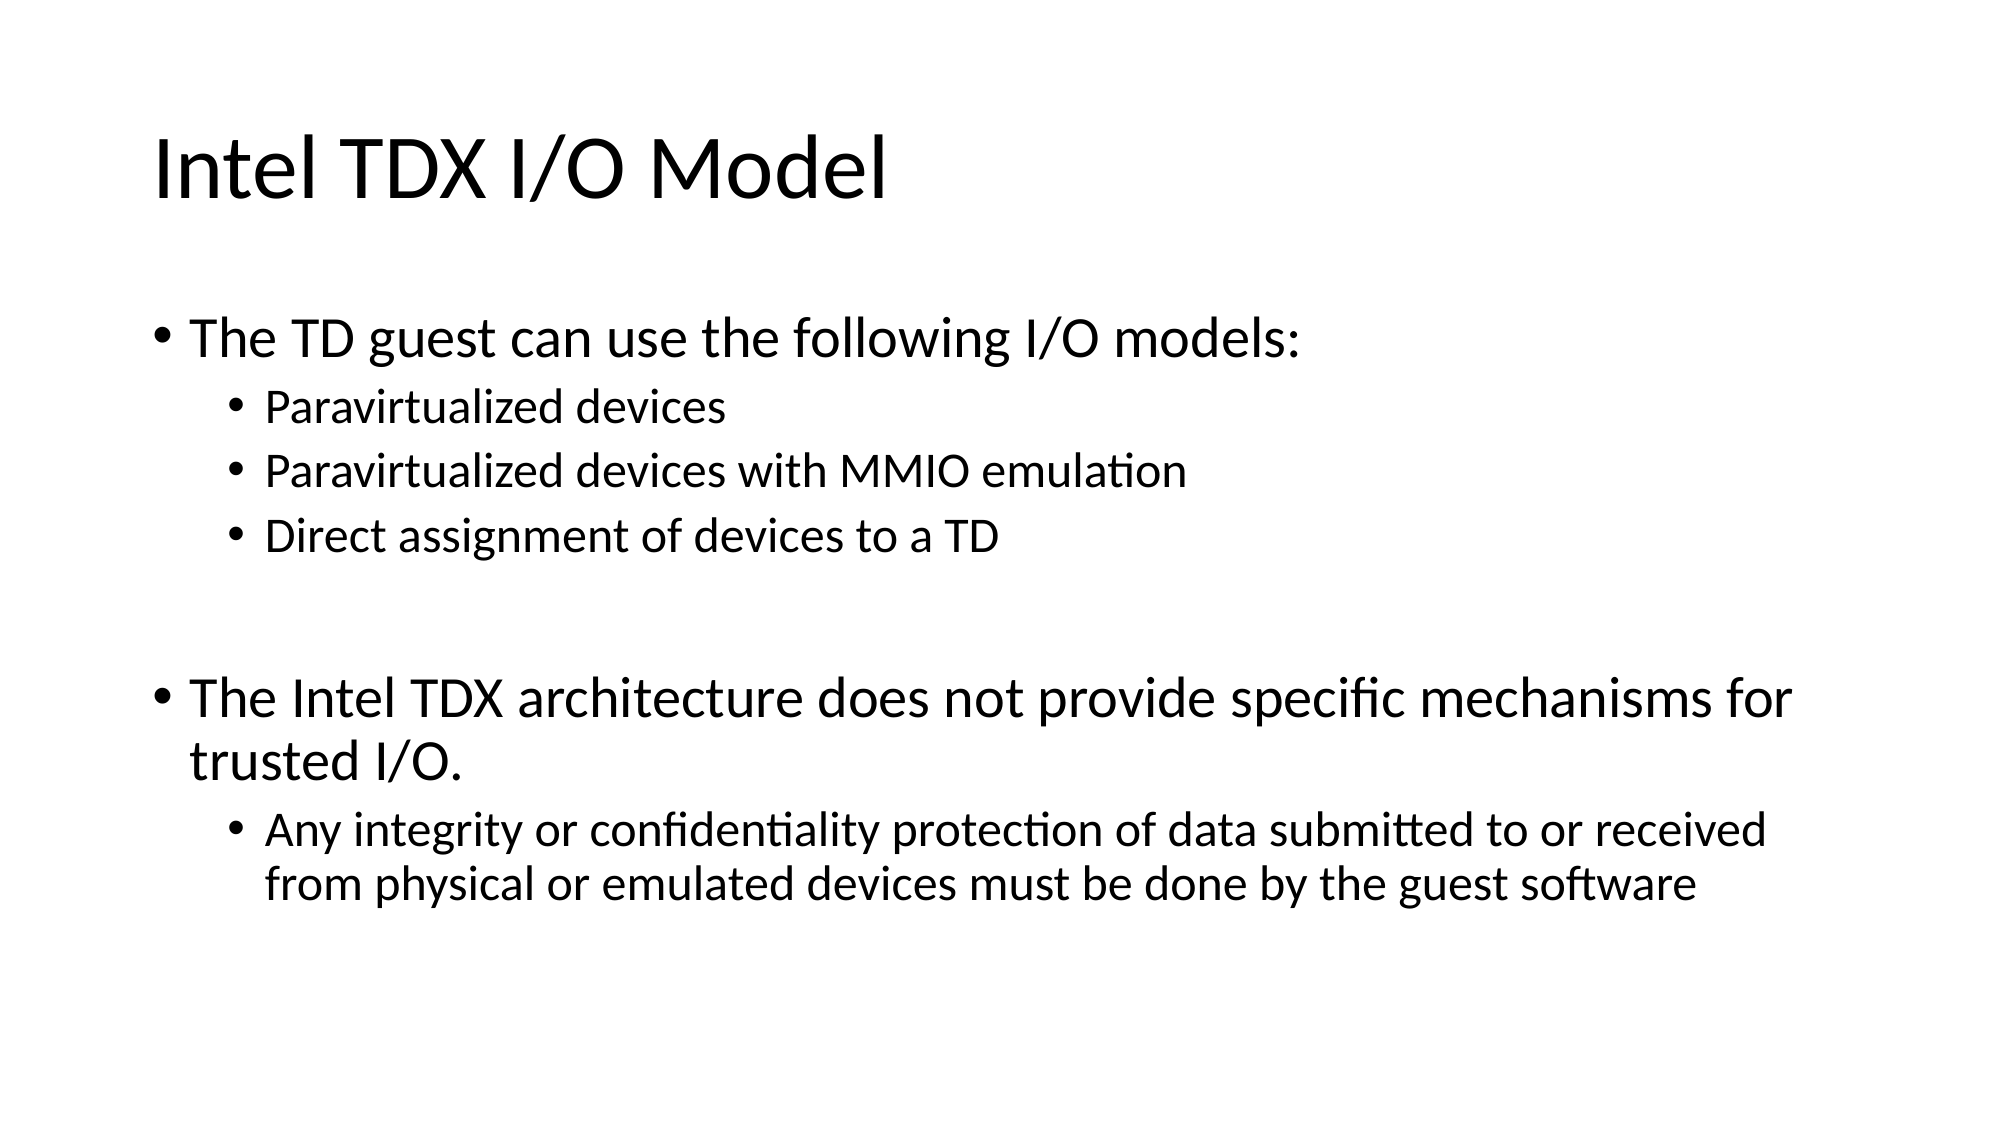

# ﻿Intel TDX I/O Model
﻿The TD guest can use the following I/O models:
Paravirtualized devices
Paravirtualized devices with MMIO emulation
Direct assignment of devices to a TD

﻿The Intel TDX architecture does not provide specific mechanisms for trusted I/O.
Any integrity or confidentiality protection of data submitted to or received from physical or emulated devices must be done by the guest software